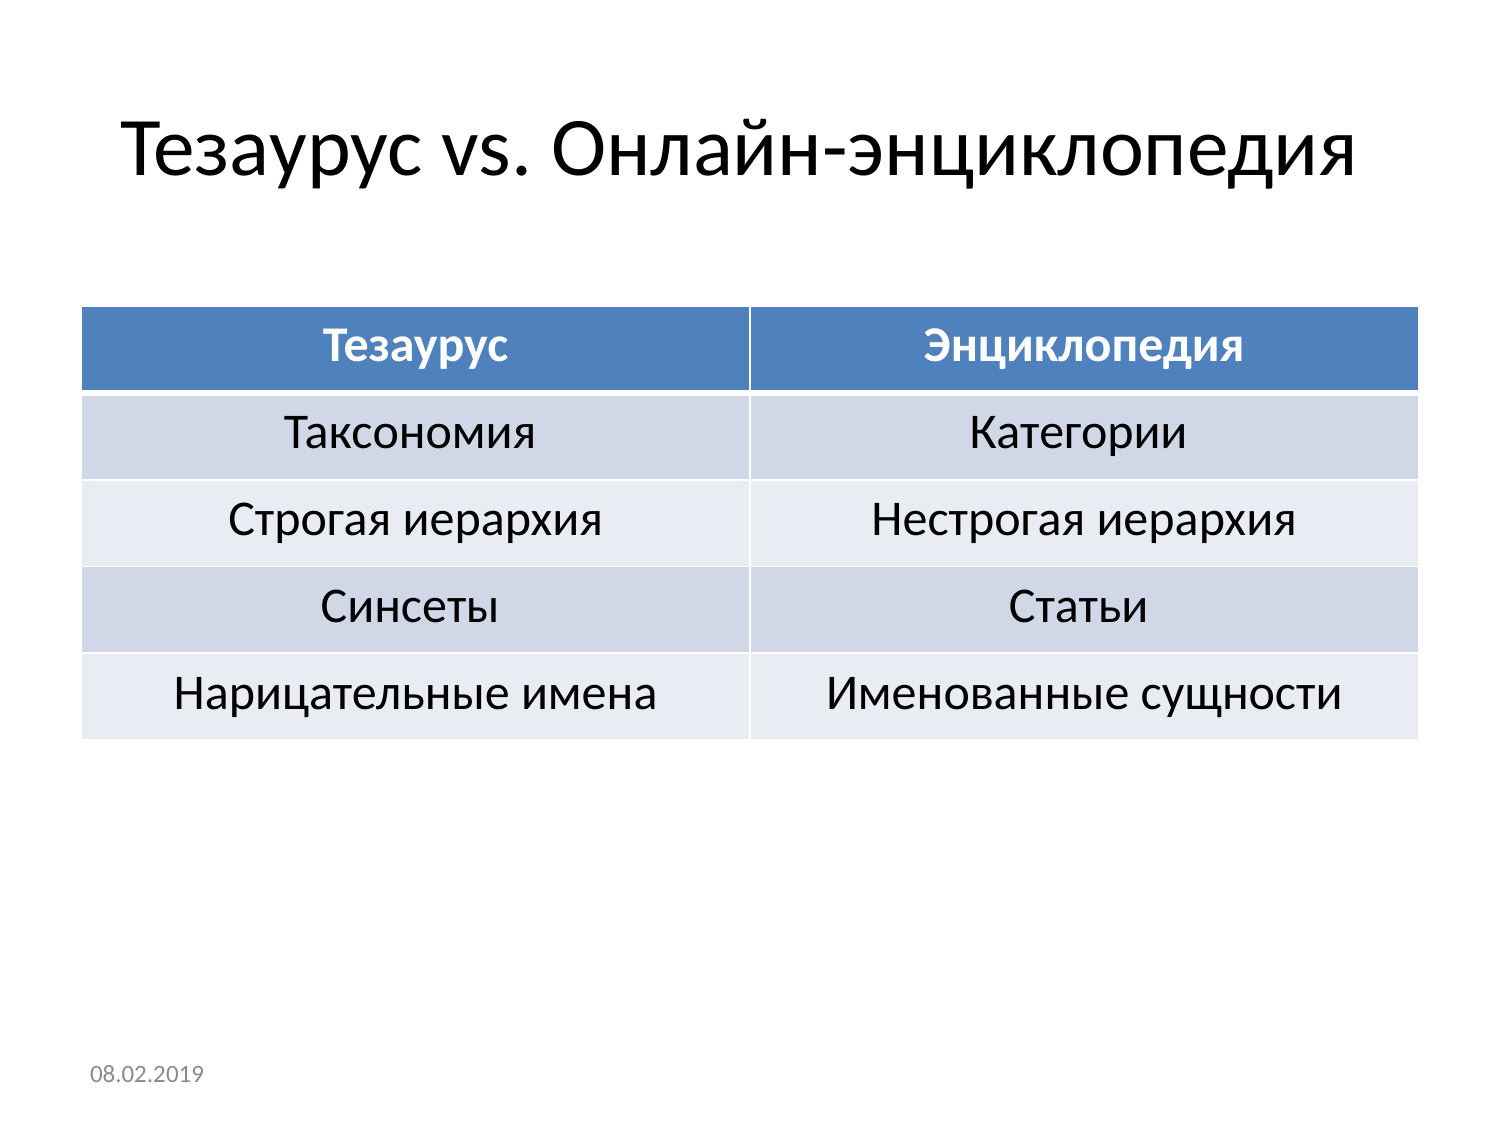

# Тезаурус vs. Онлайн-энциклопедия
| Тезаурус | Энциклопедия |
| --- | --- |
| Таксономия | Категории |
| Строгая иерархия | Нестрогая иерархия |
| Синсеты | Статьи |
| Нарицательные имена | Именованные сущности |
08.02.2019